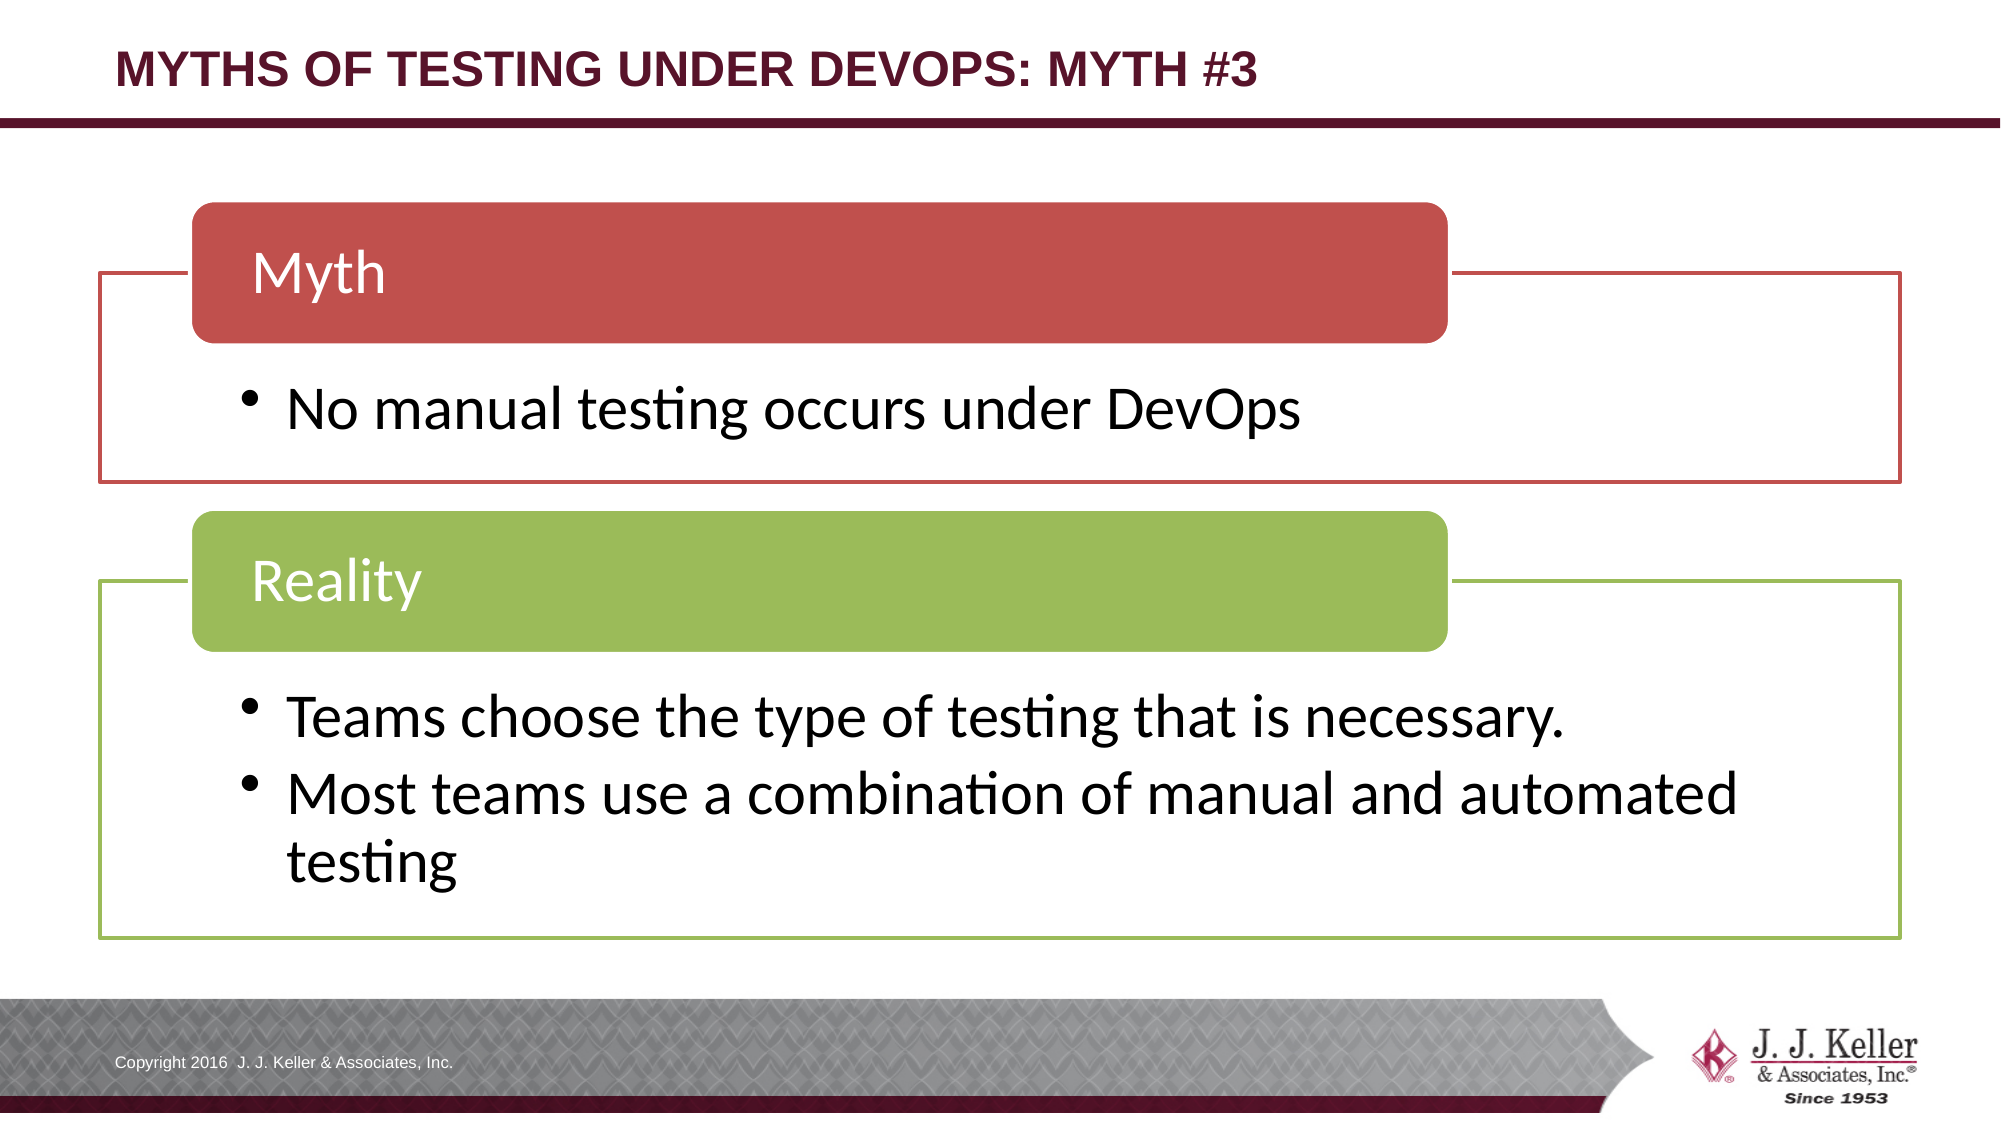

# Myths of testing under devops: Myth #3
No manual testing occurs under DevOps
Myth
Teams choose the type of testing that is necessary.
Most teams use a combination of manual and automated testing
Reality